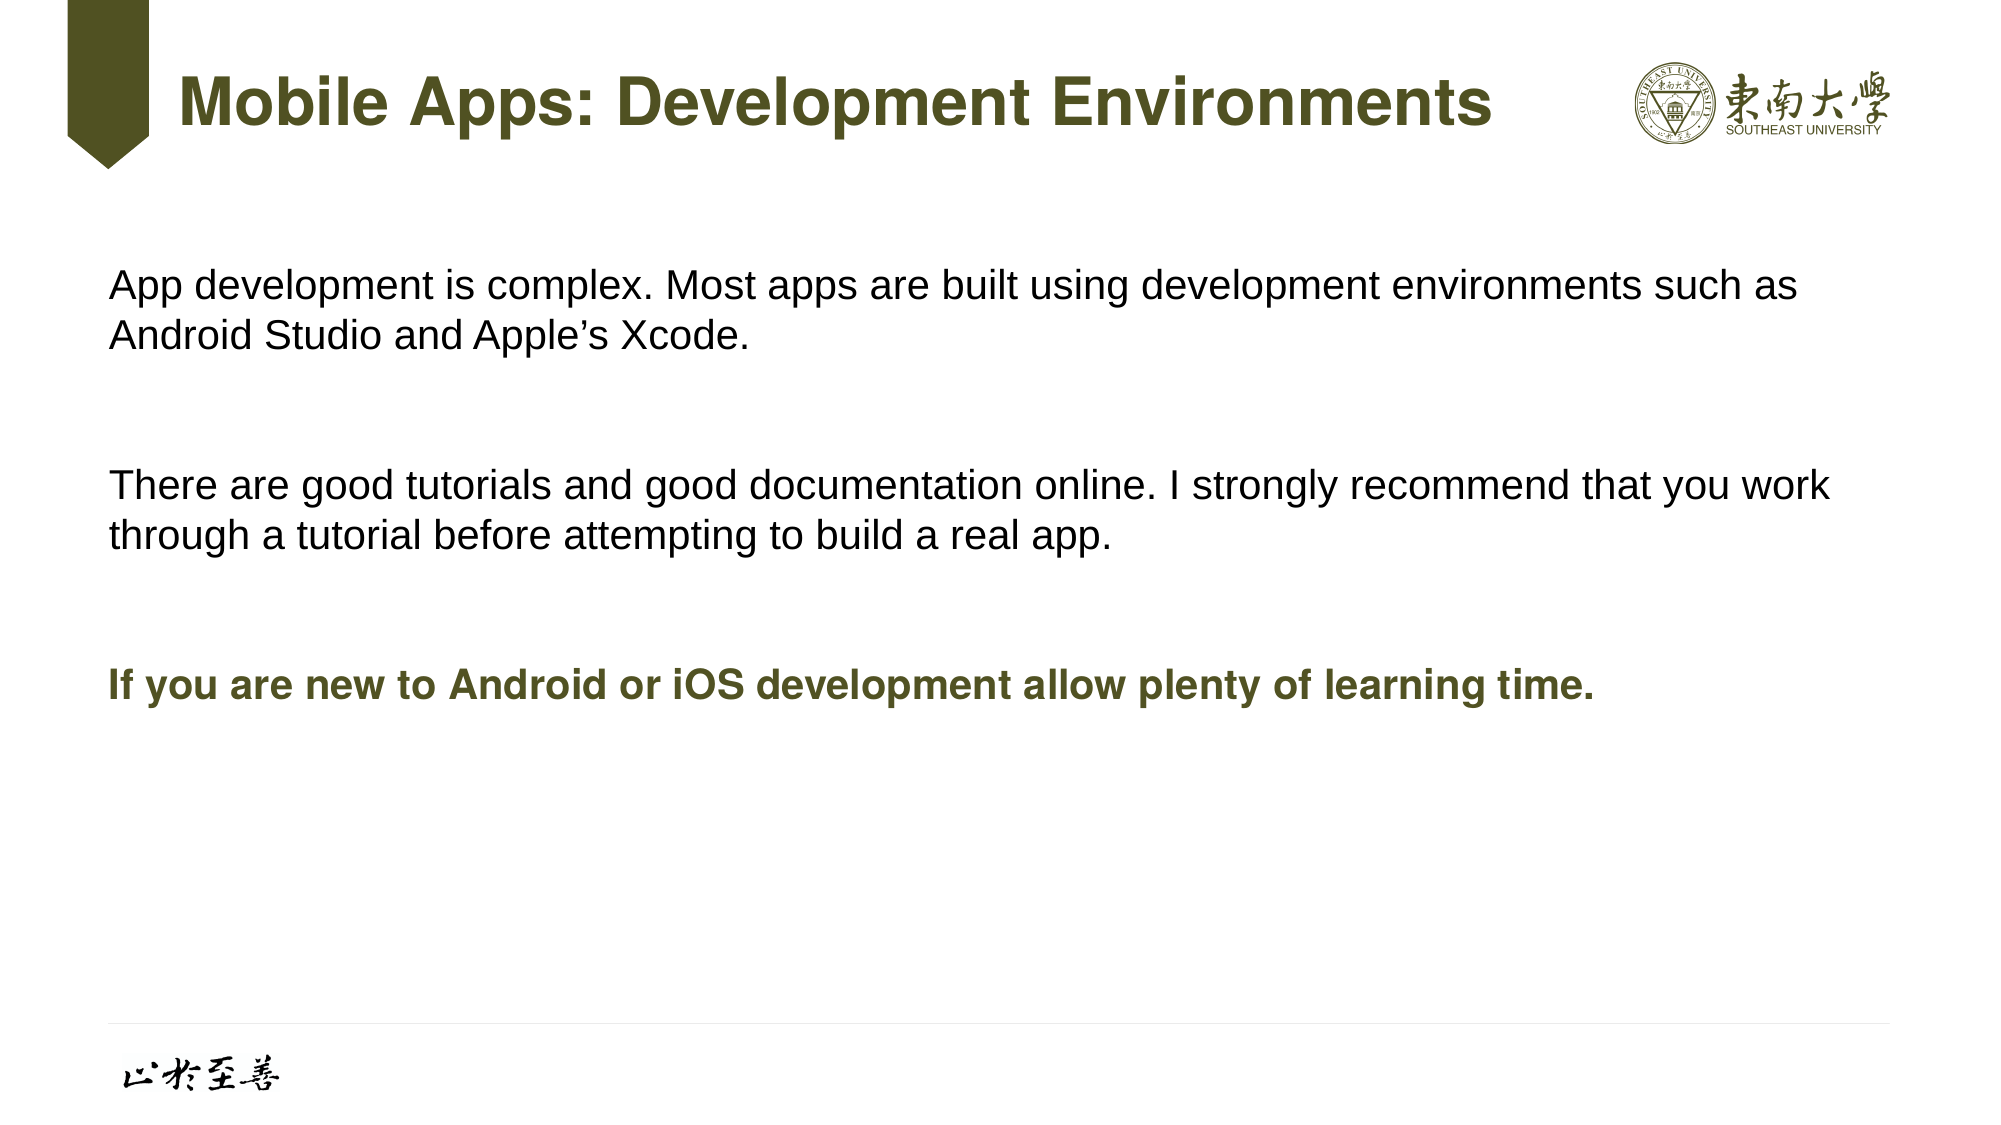

# Mobile Apps: Development Environments
App development is complex. Most apps are built using development environments such as Android Studio and Apple’s Xcode.

There are good tutorials and good documentation online. I strongly recommend that you work through a tutorial before attempting to build a real app.

If you are new to Android or iOS development allow plenty of learning time.
58